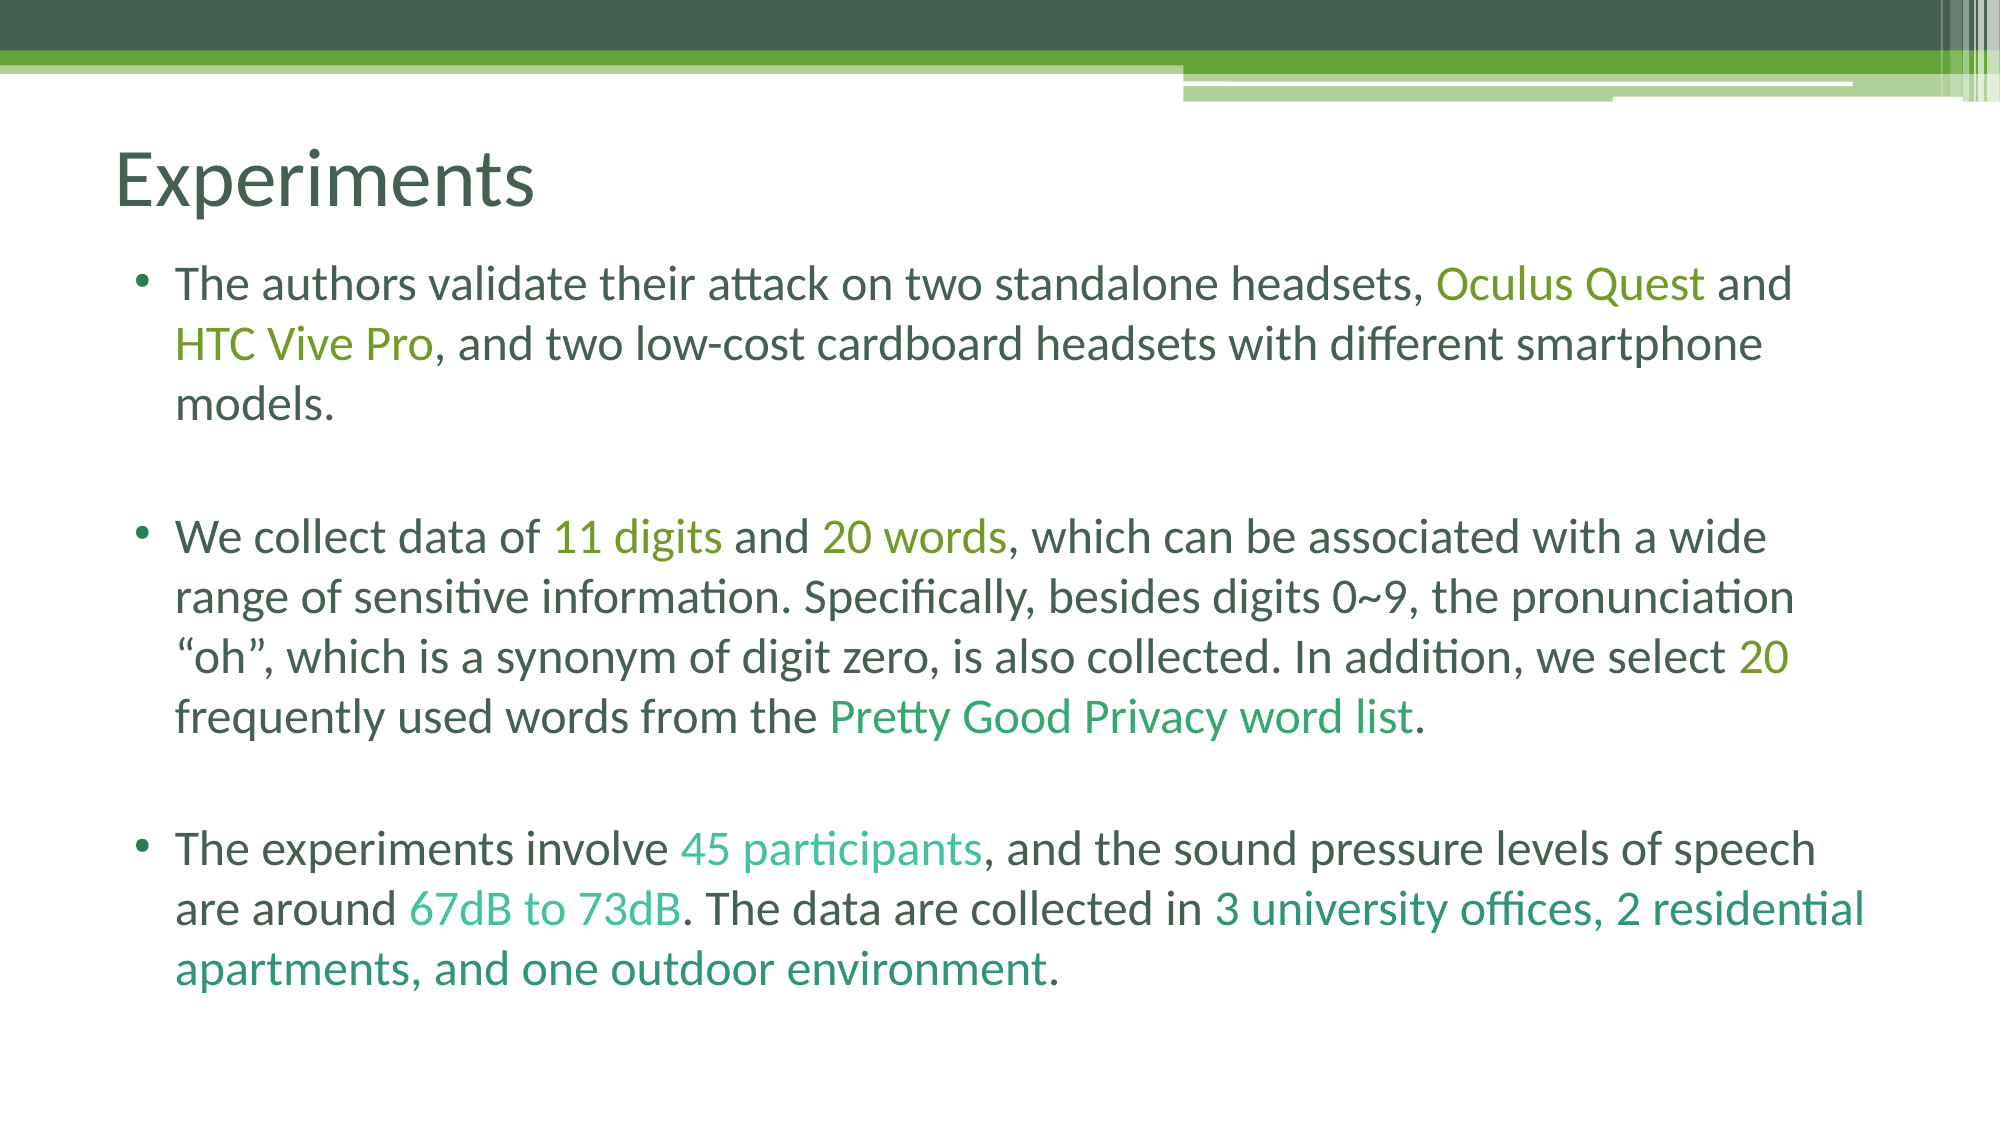

# Experiments
The authors validate their attack on two standalone headsets, Oculus Quest and HTC Vive Pro, and two low-cost cardboard headsets with different smartphone models.

We collect data of 11 digits and 20 words, which can be associated with a wide range of sensitive information. Specifically, besides digits 0~9, the pronunciation “oh”, which is a synonym of digit zero, is also collected. In addition, we select 20 frequently used words from the Pretty Good Privacy word list.

The experiments involve 45 participants, and the sound pressure levels of speech are around 67dB to 73dB. The data are collected in 3 university offices, 2 residential apartments, and one outdoor environment.